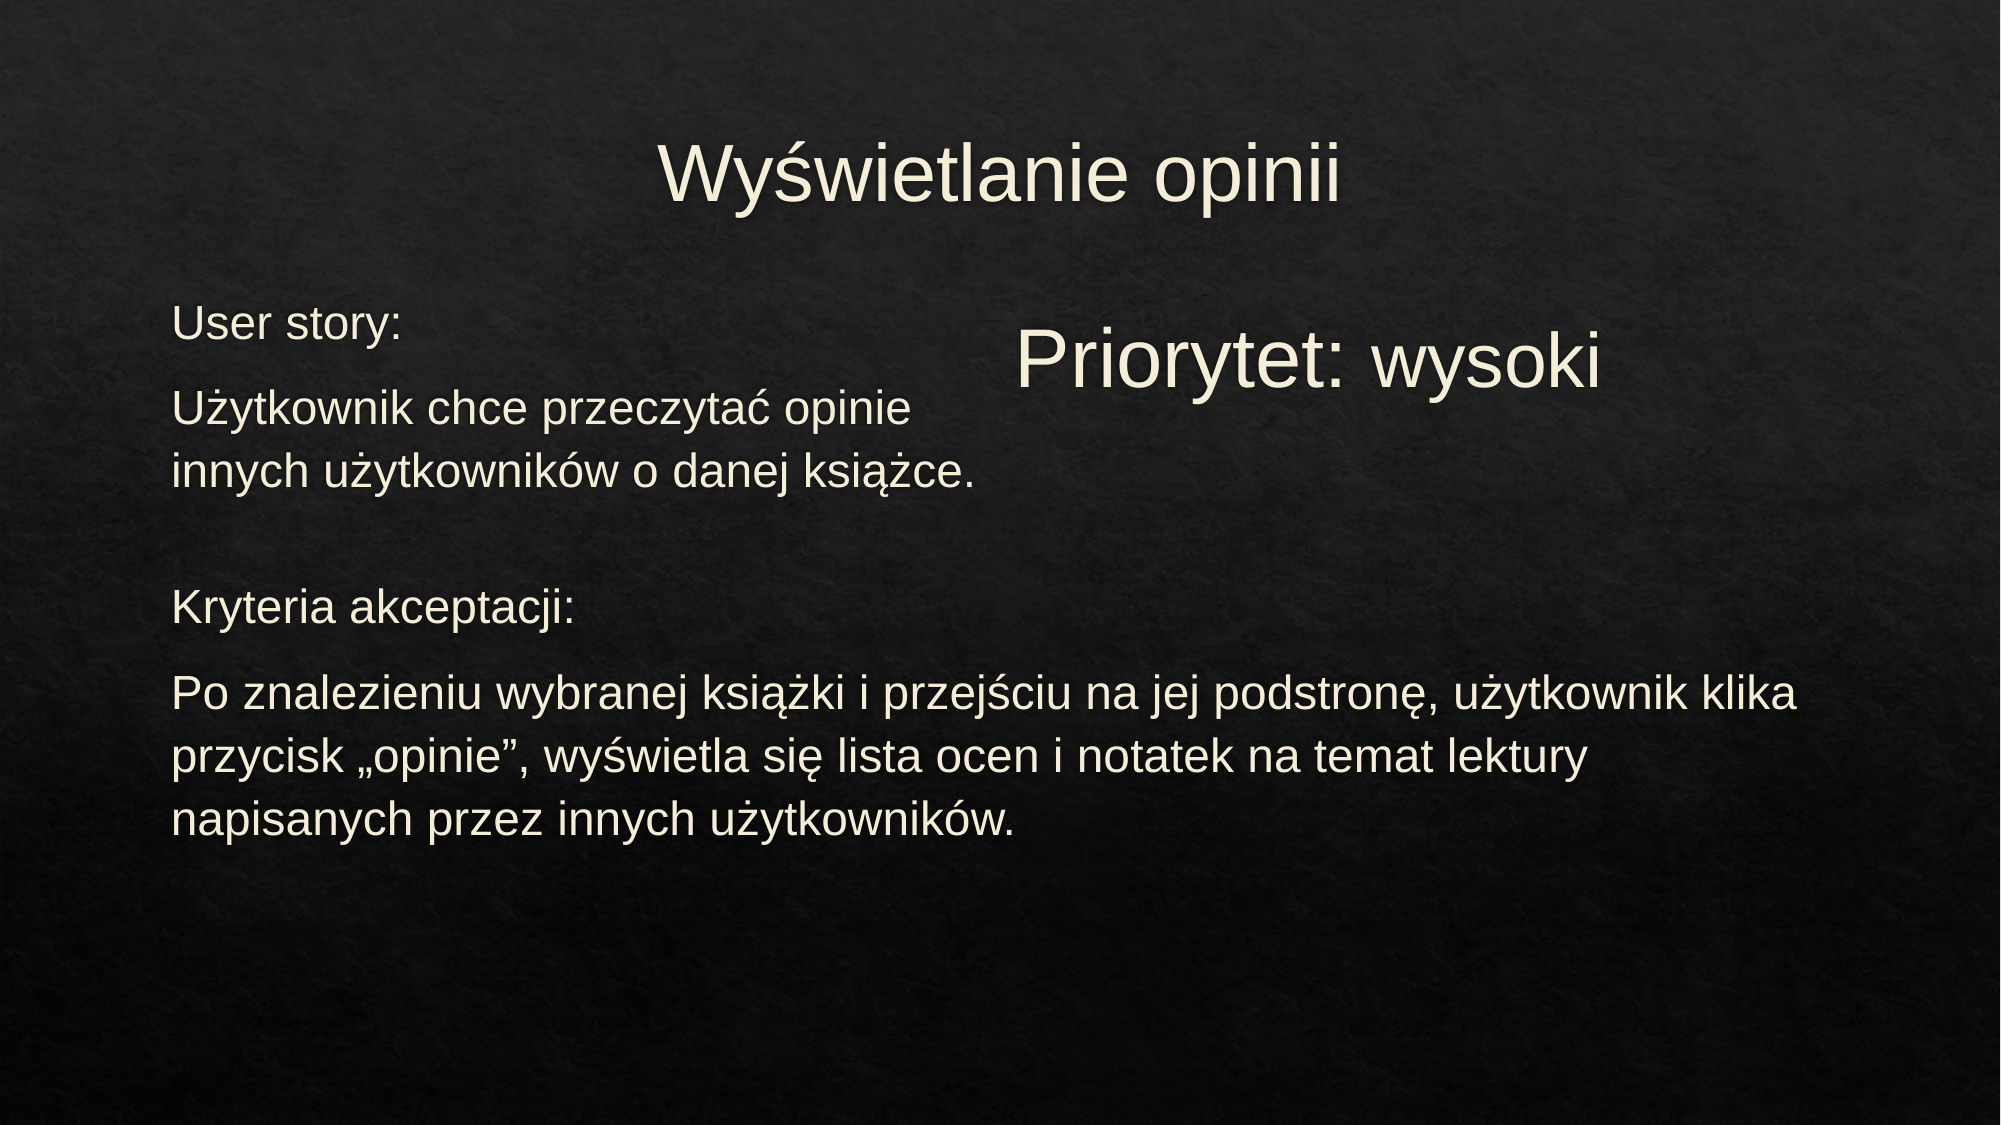

# Wyświetlanie opinii
Priorytet: wysoki
User story:
Użytkownik chce przeczytać opinie innych użytkowników o danej książce.
Kryteria akceptacji:
Po znalezieniu wybranej książki i przejściu na jej podstronę, użytkownik klika przycisk „opinie”, wyświetla się lista ocen i notatek na temat lektury napisanych przez innych użytkowników.